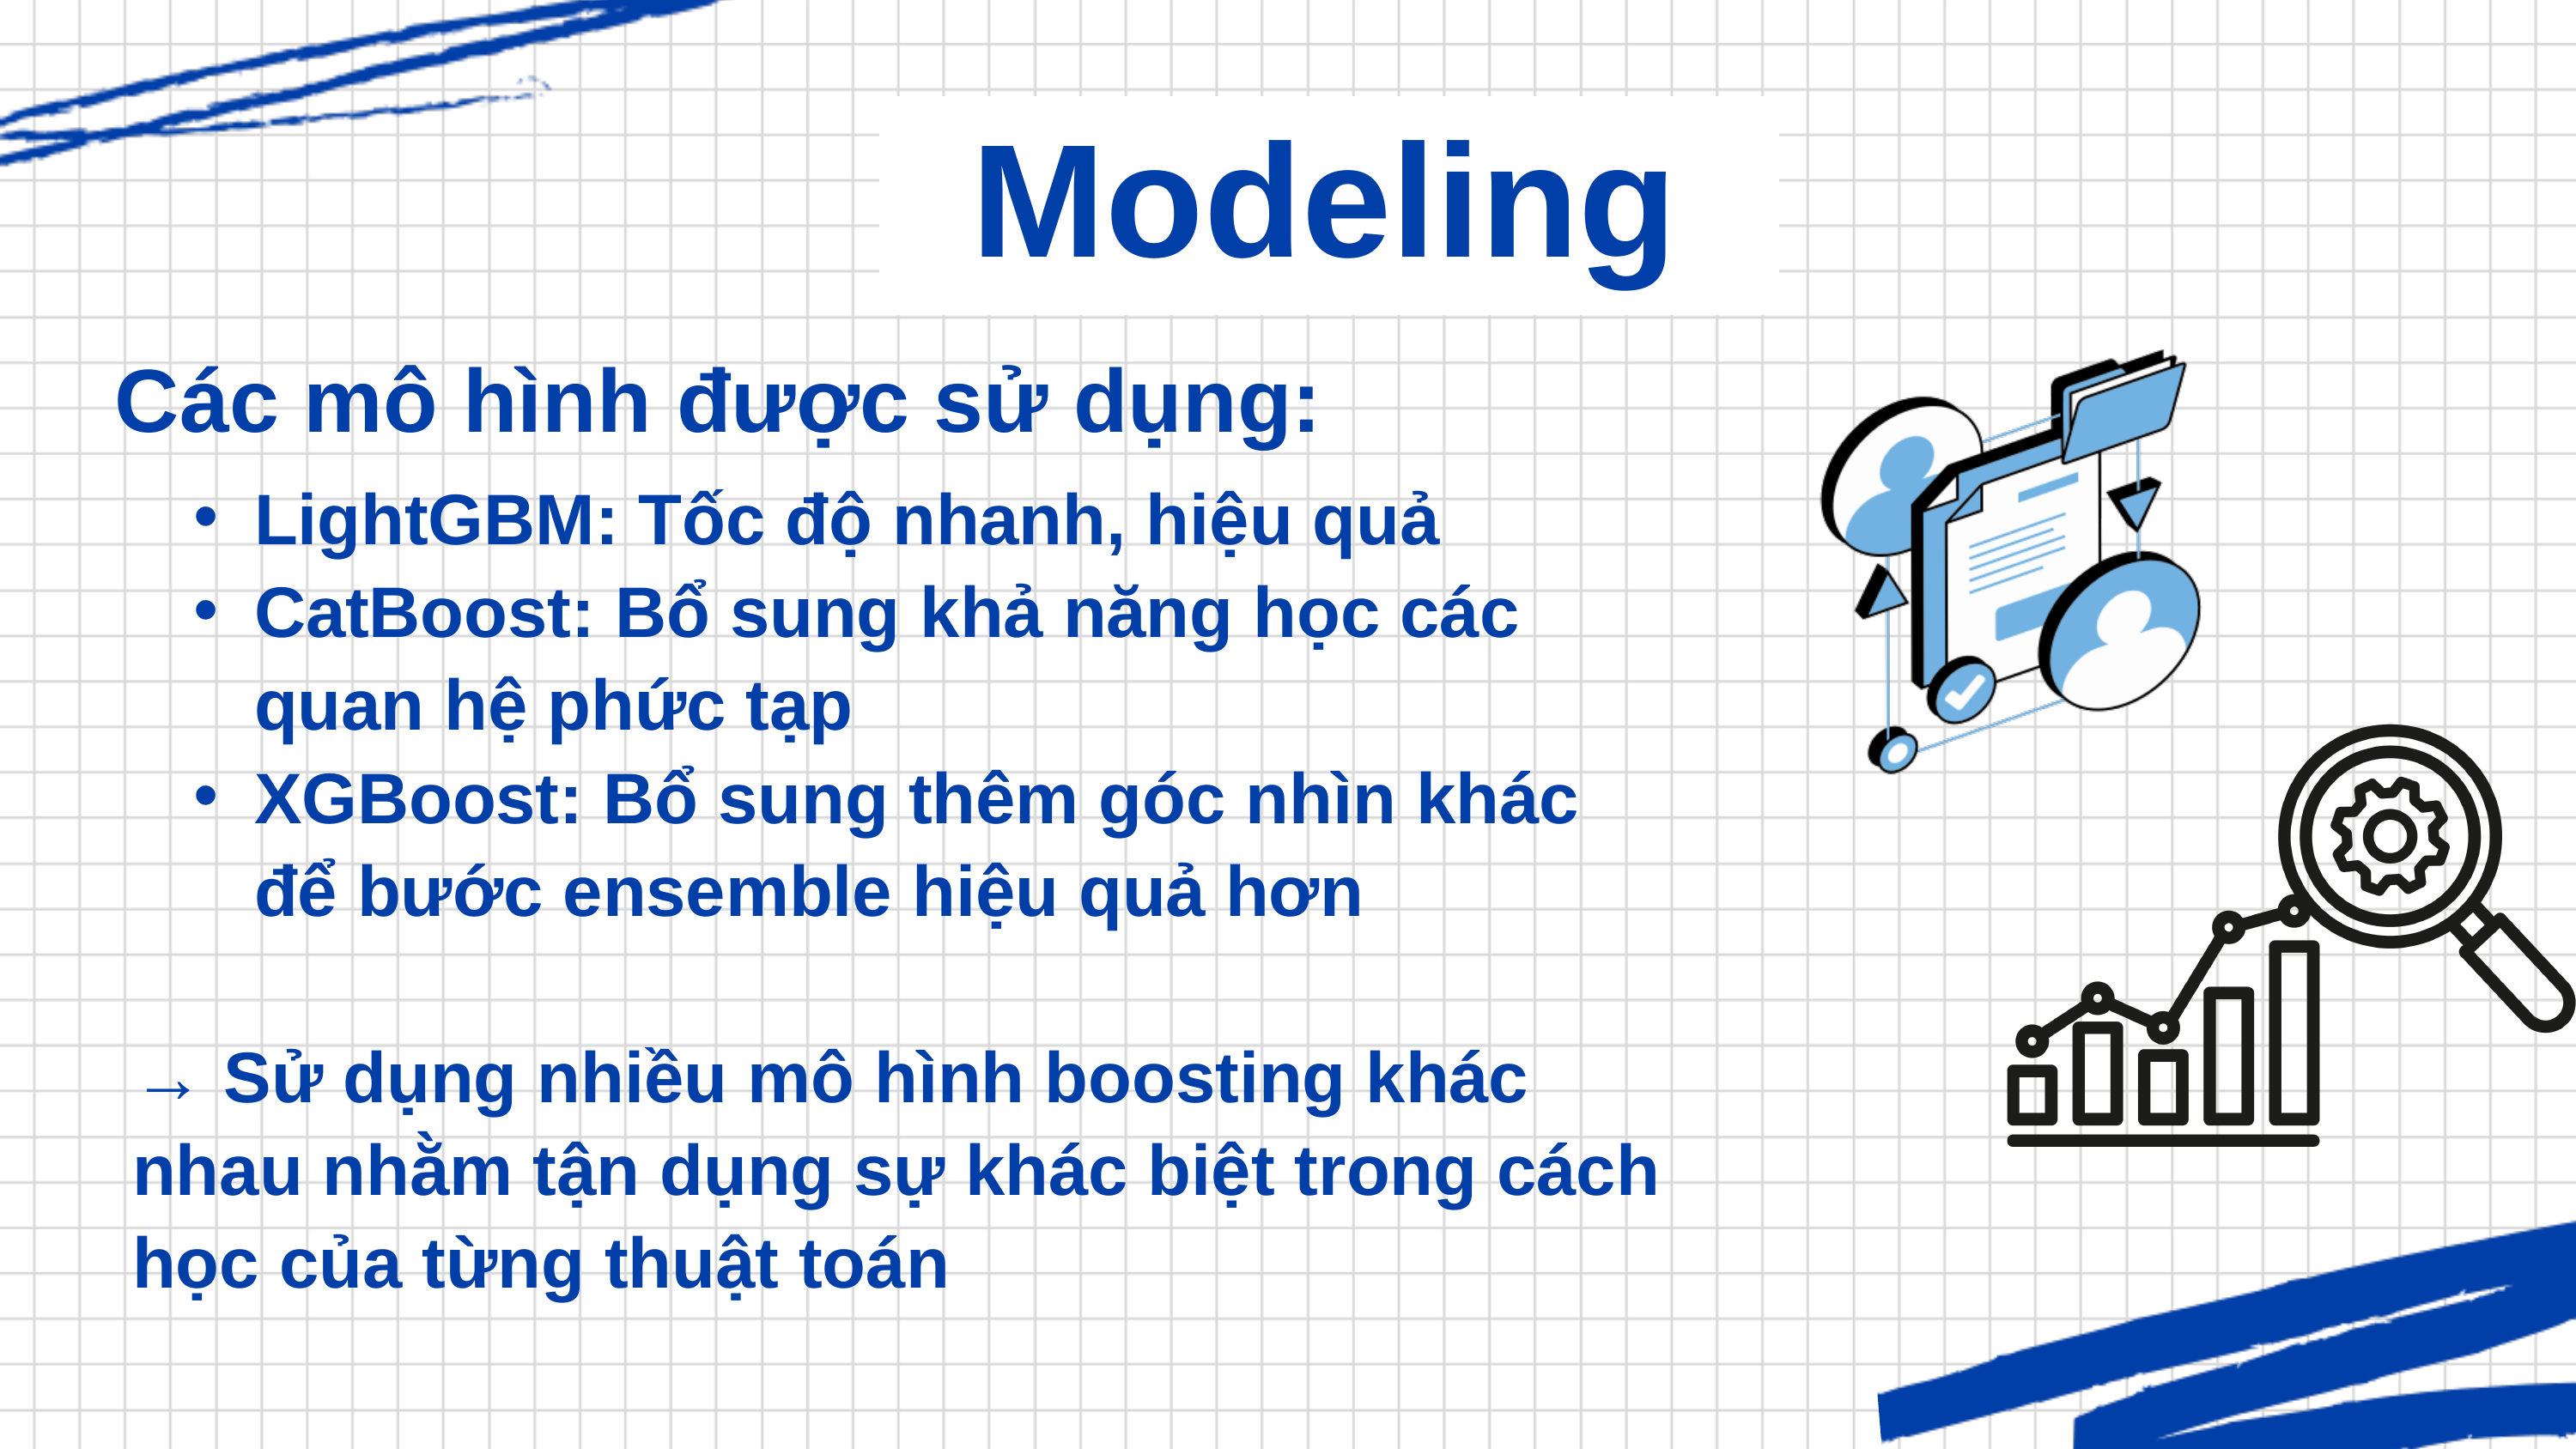

Modeling

Các mô hình được sử dụng:

LightGBM: Tốc độ nhanh, hiệu quả
CatBoost: Bổ sung khả năng học các quan hệ phức tạp
XGBoost: Bổ sung thêm góc nhìn khác để bước ensemble hiệu quả hơn

→ Sử dụng nhiều mô hình boosting khác nhau nhằm tận dụng sự khác biệt trong cách học của từng thuật toán